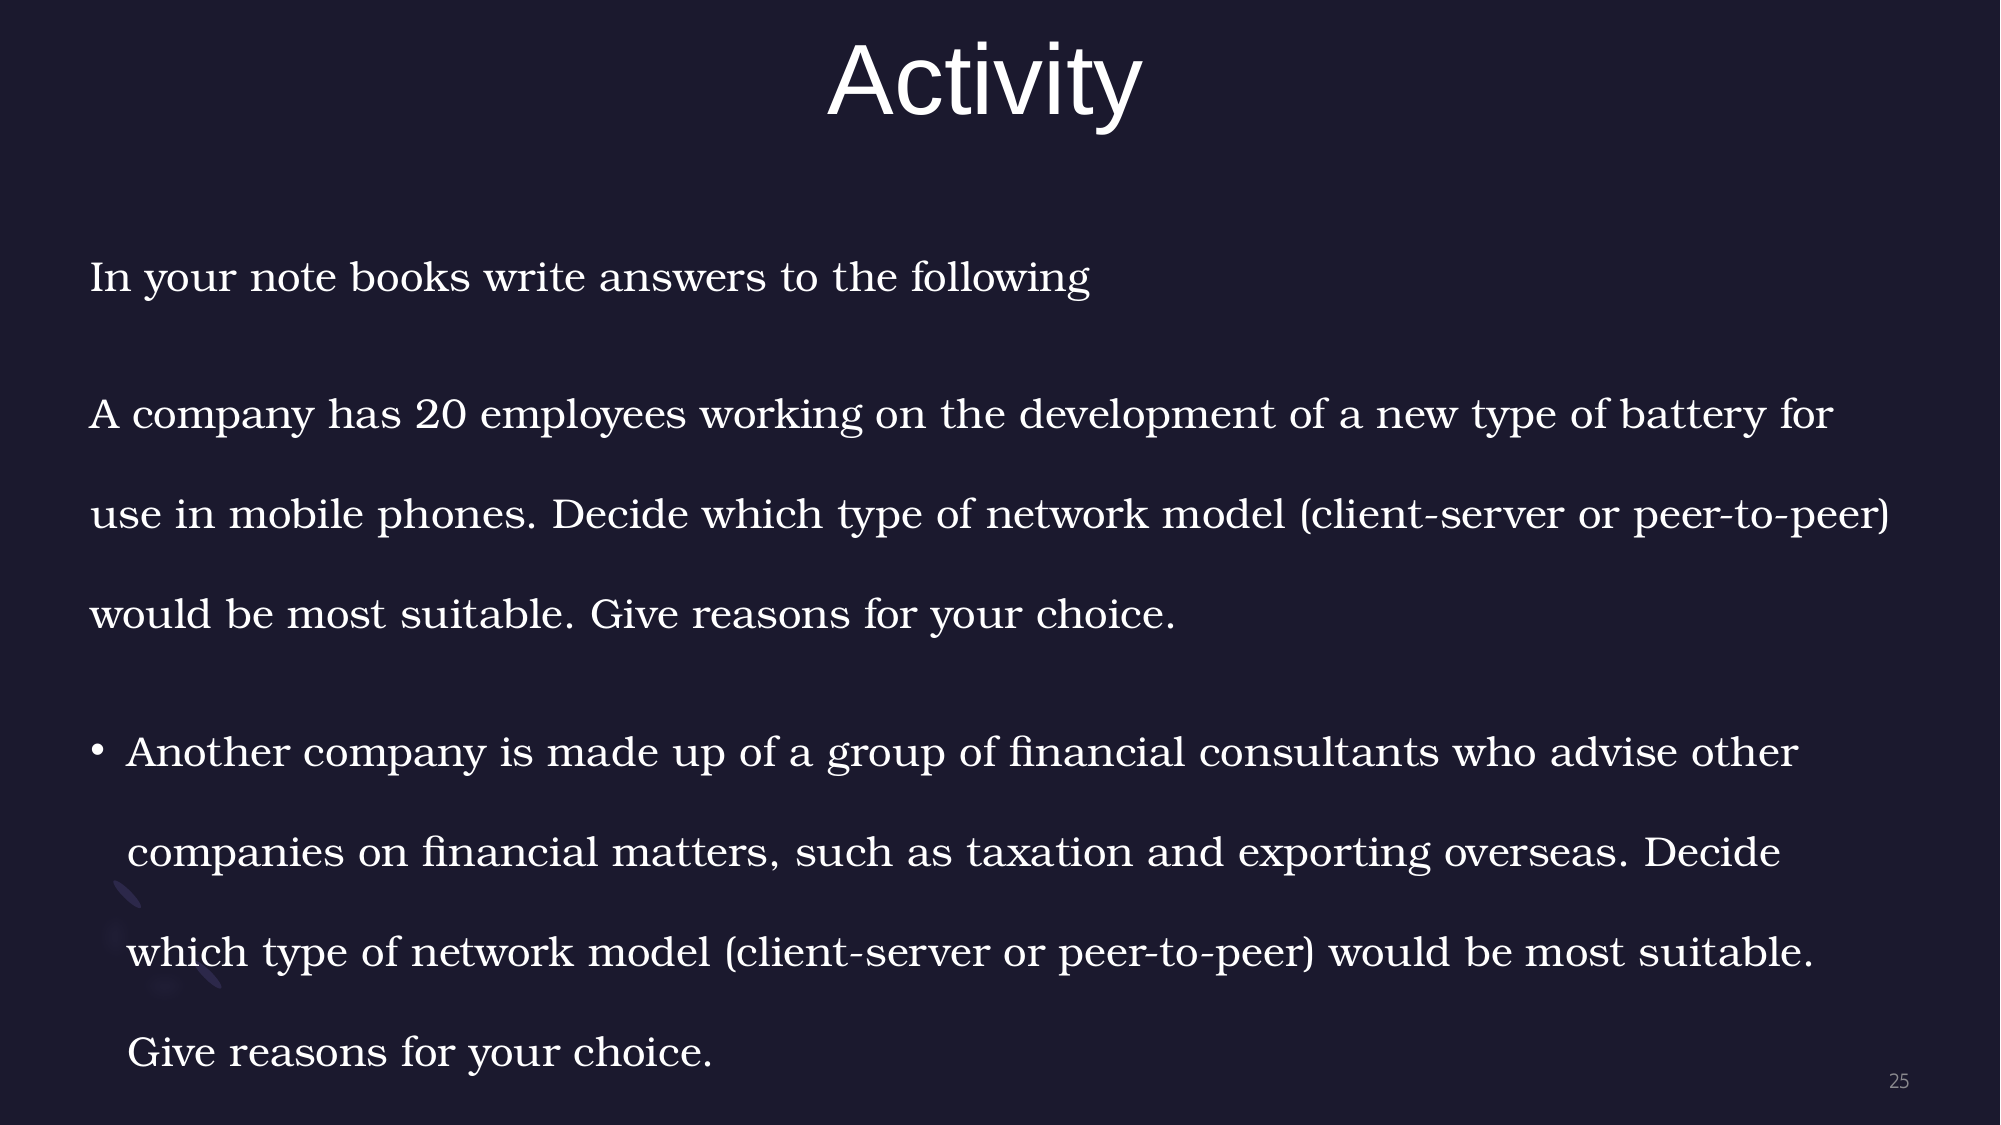

# Activity
In your note books write answers to the following
A company has 20 employees working on the development of a new type of battery for use in mobile phones. Decide which type of network model (client-server or peer-to-peer) would be most suitable. Give reasons for your choice.
Another company is made up of a group of financial consultants who advise other companies on financial matters, such as taxation and exporting overseas. Decide which type of network model (client-server or peer-to-peer) would be most suitable. Give reasons for your choice.
25